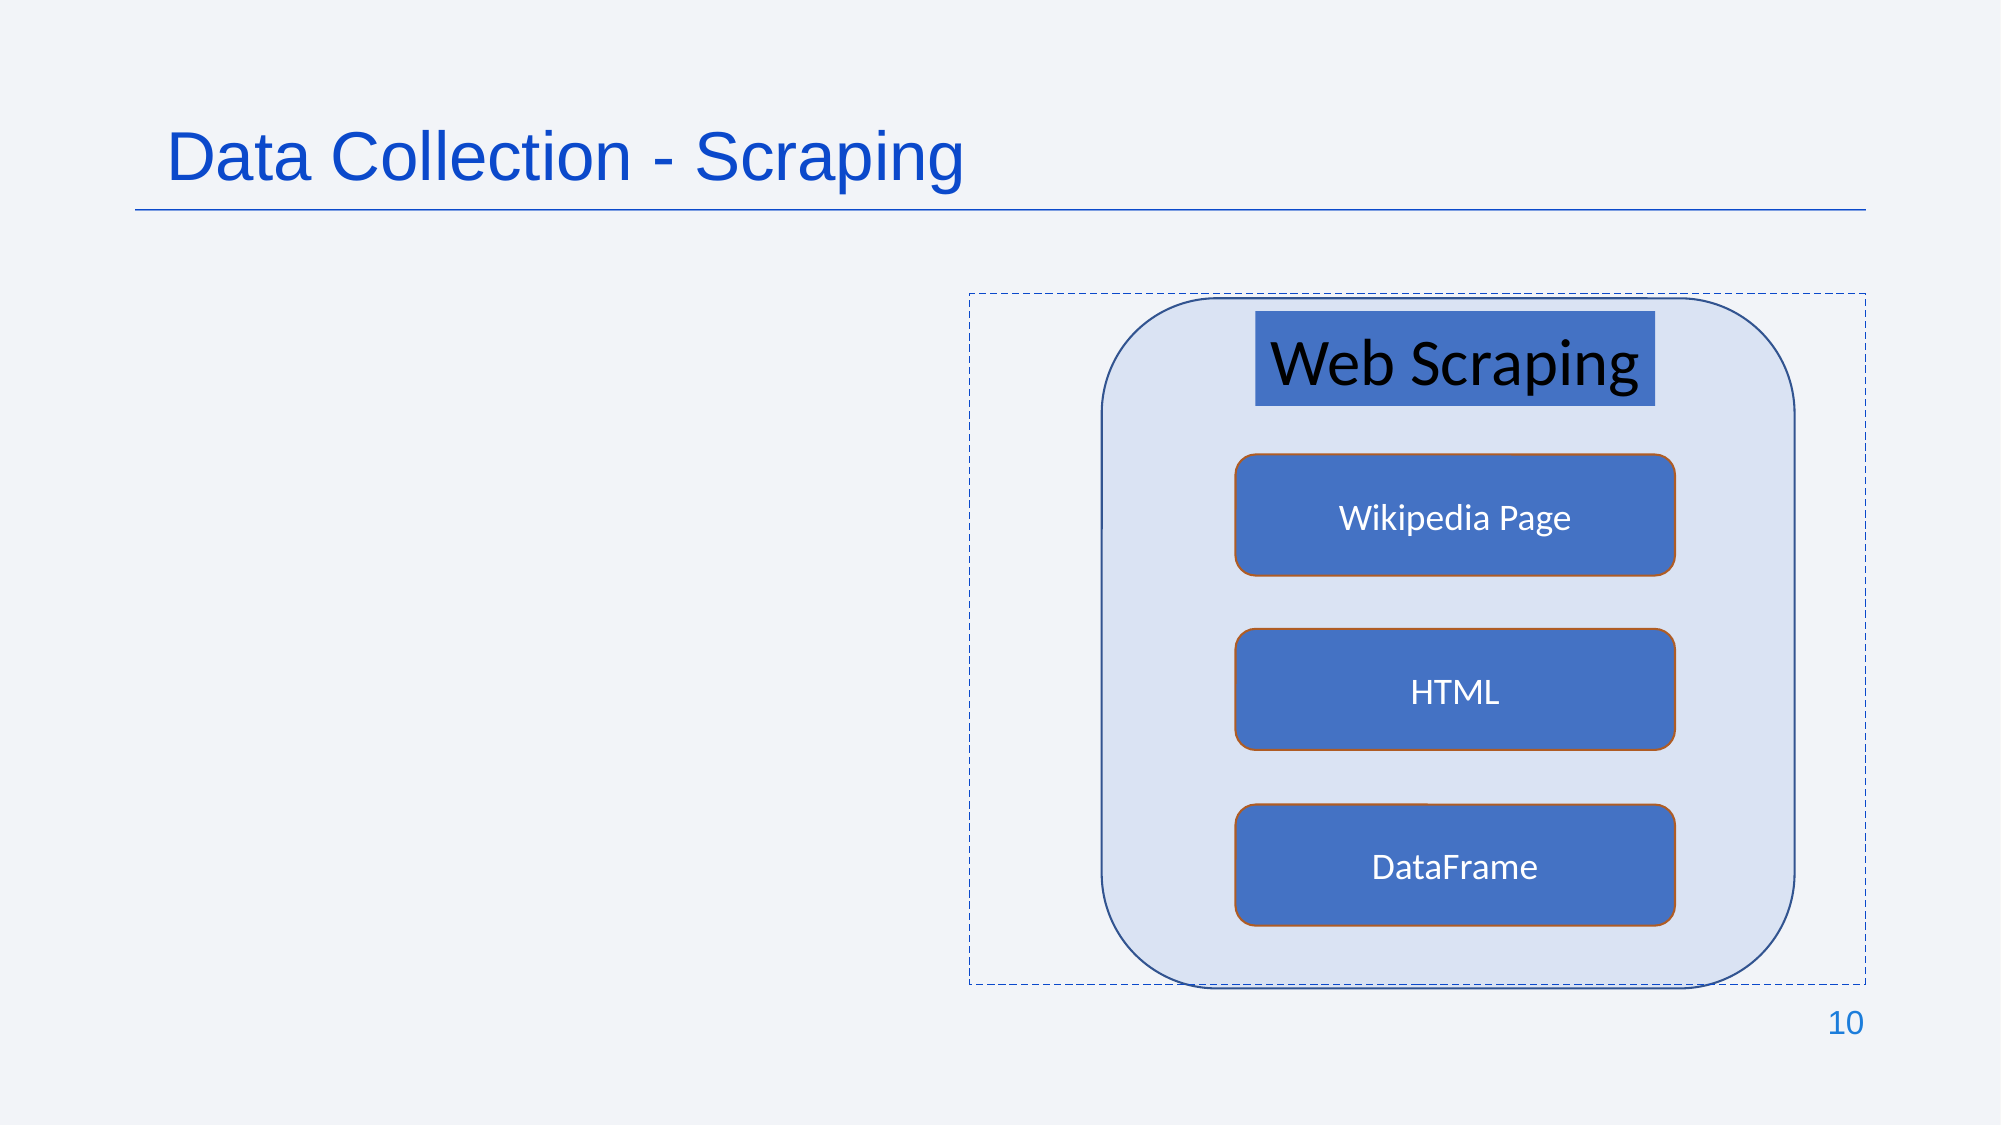

Data Collection - Scraping

Web Scraping
Wikipedia Page
HTML
DataFrame
10